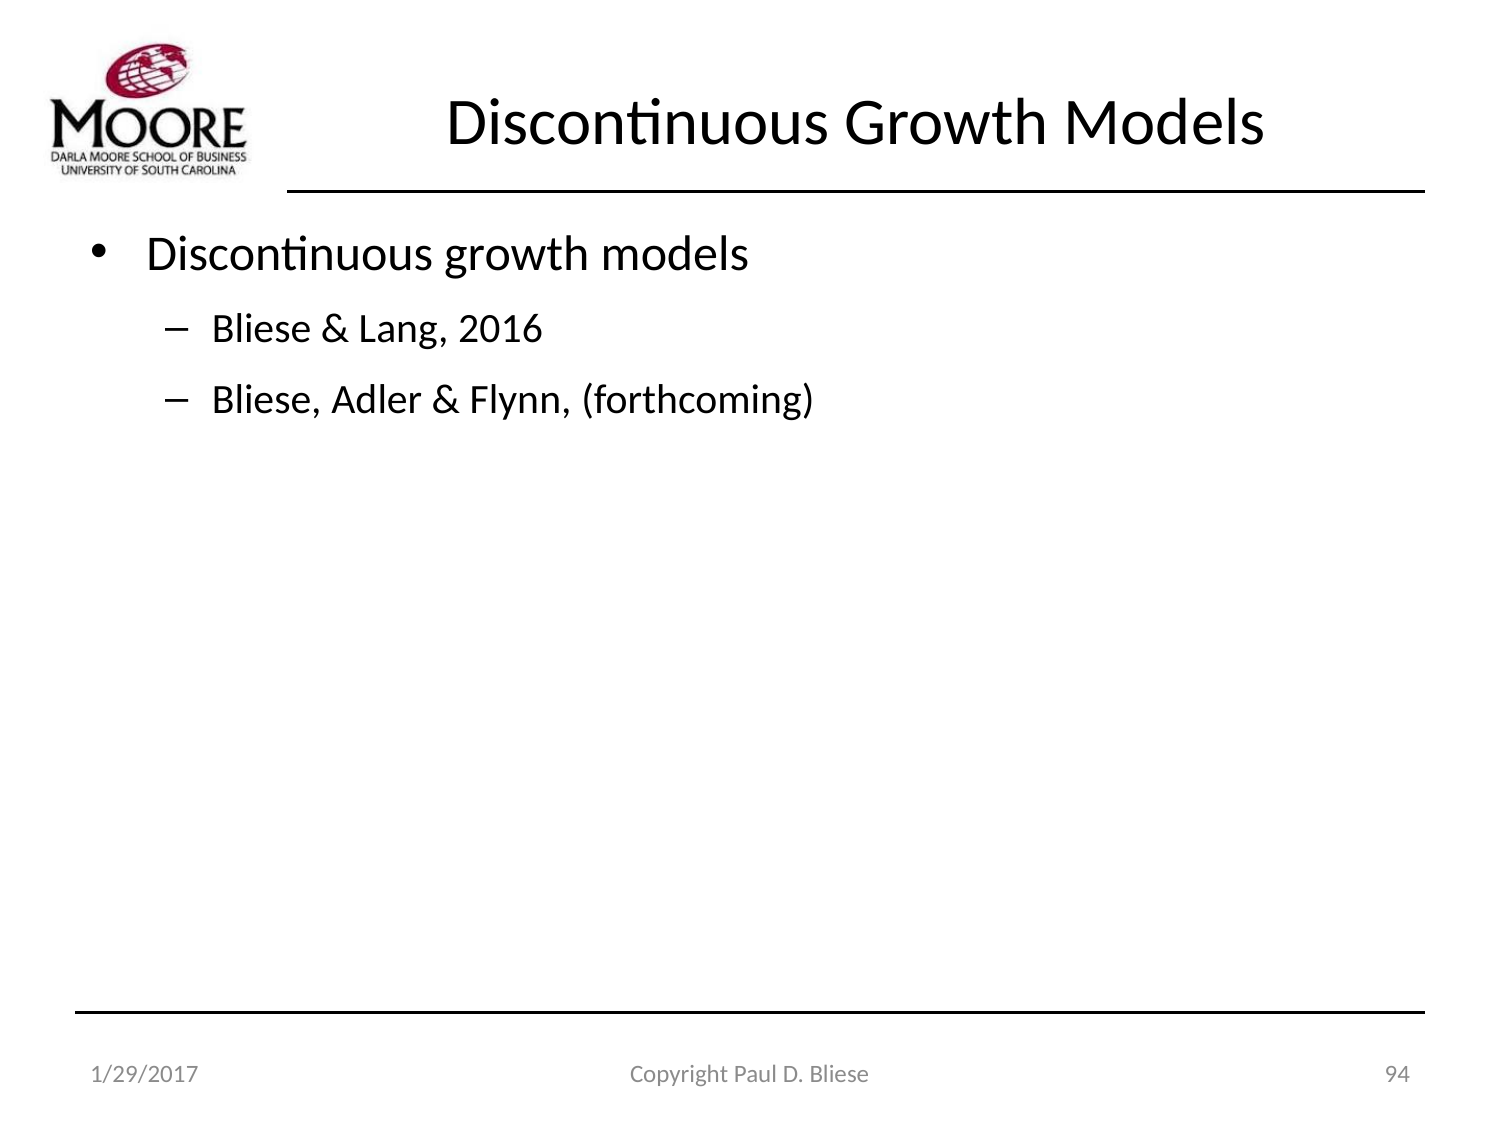

# Discontinuous Growth Models
Discontinuous growth models
Bliese & Lang, 2016
Bliese, Adler & Flynn, (forthcoming)
1/29/2017
Copyright Paul D. Bliese
94